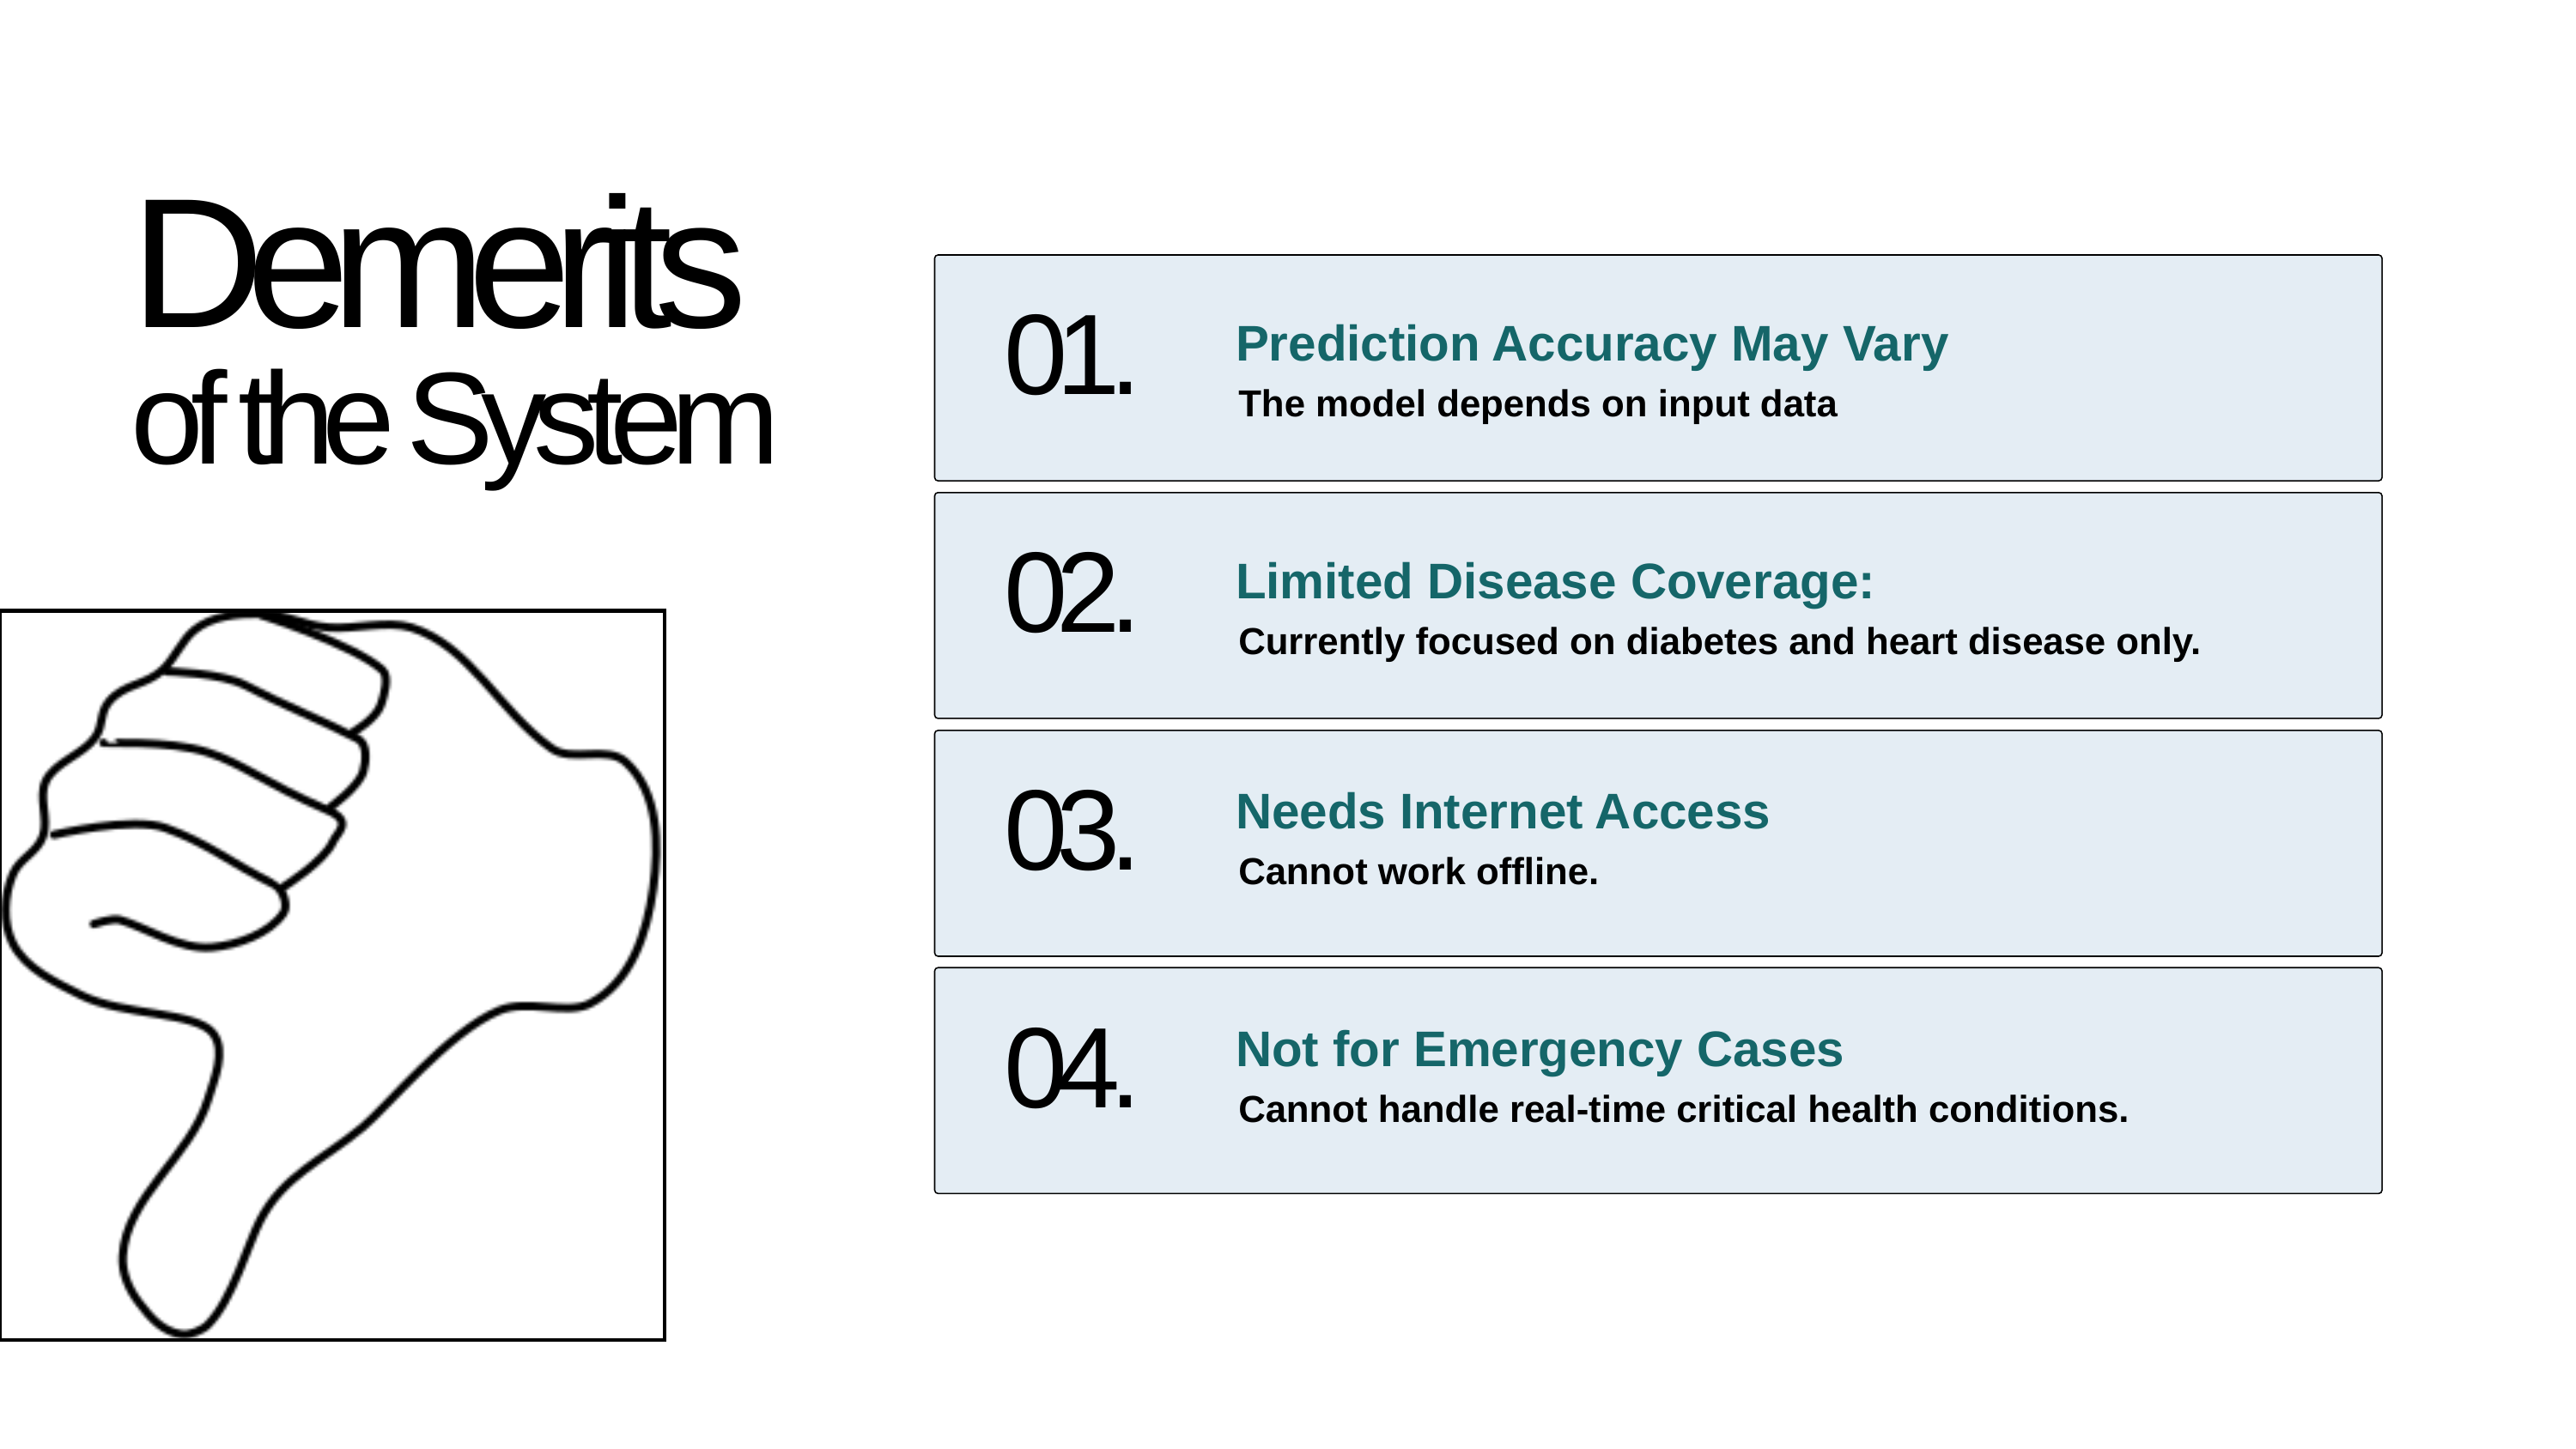

Demerits
of the System

Prediction Accuracy May Vary
01.
The model depends on input data

Limited Disease Coverage:
02.
Currently focused on diabetes and heart disease only.

Needs Internet Access
03.
Cannot work offline.

Not for Emergency Cases
04.
Cannot handle real-time critical health conditions.